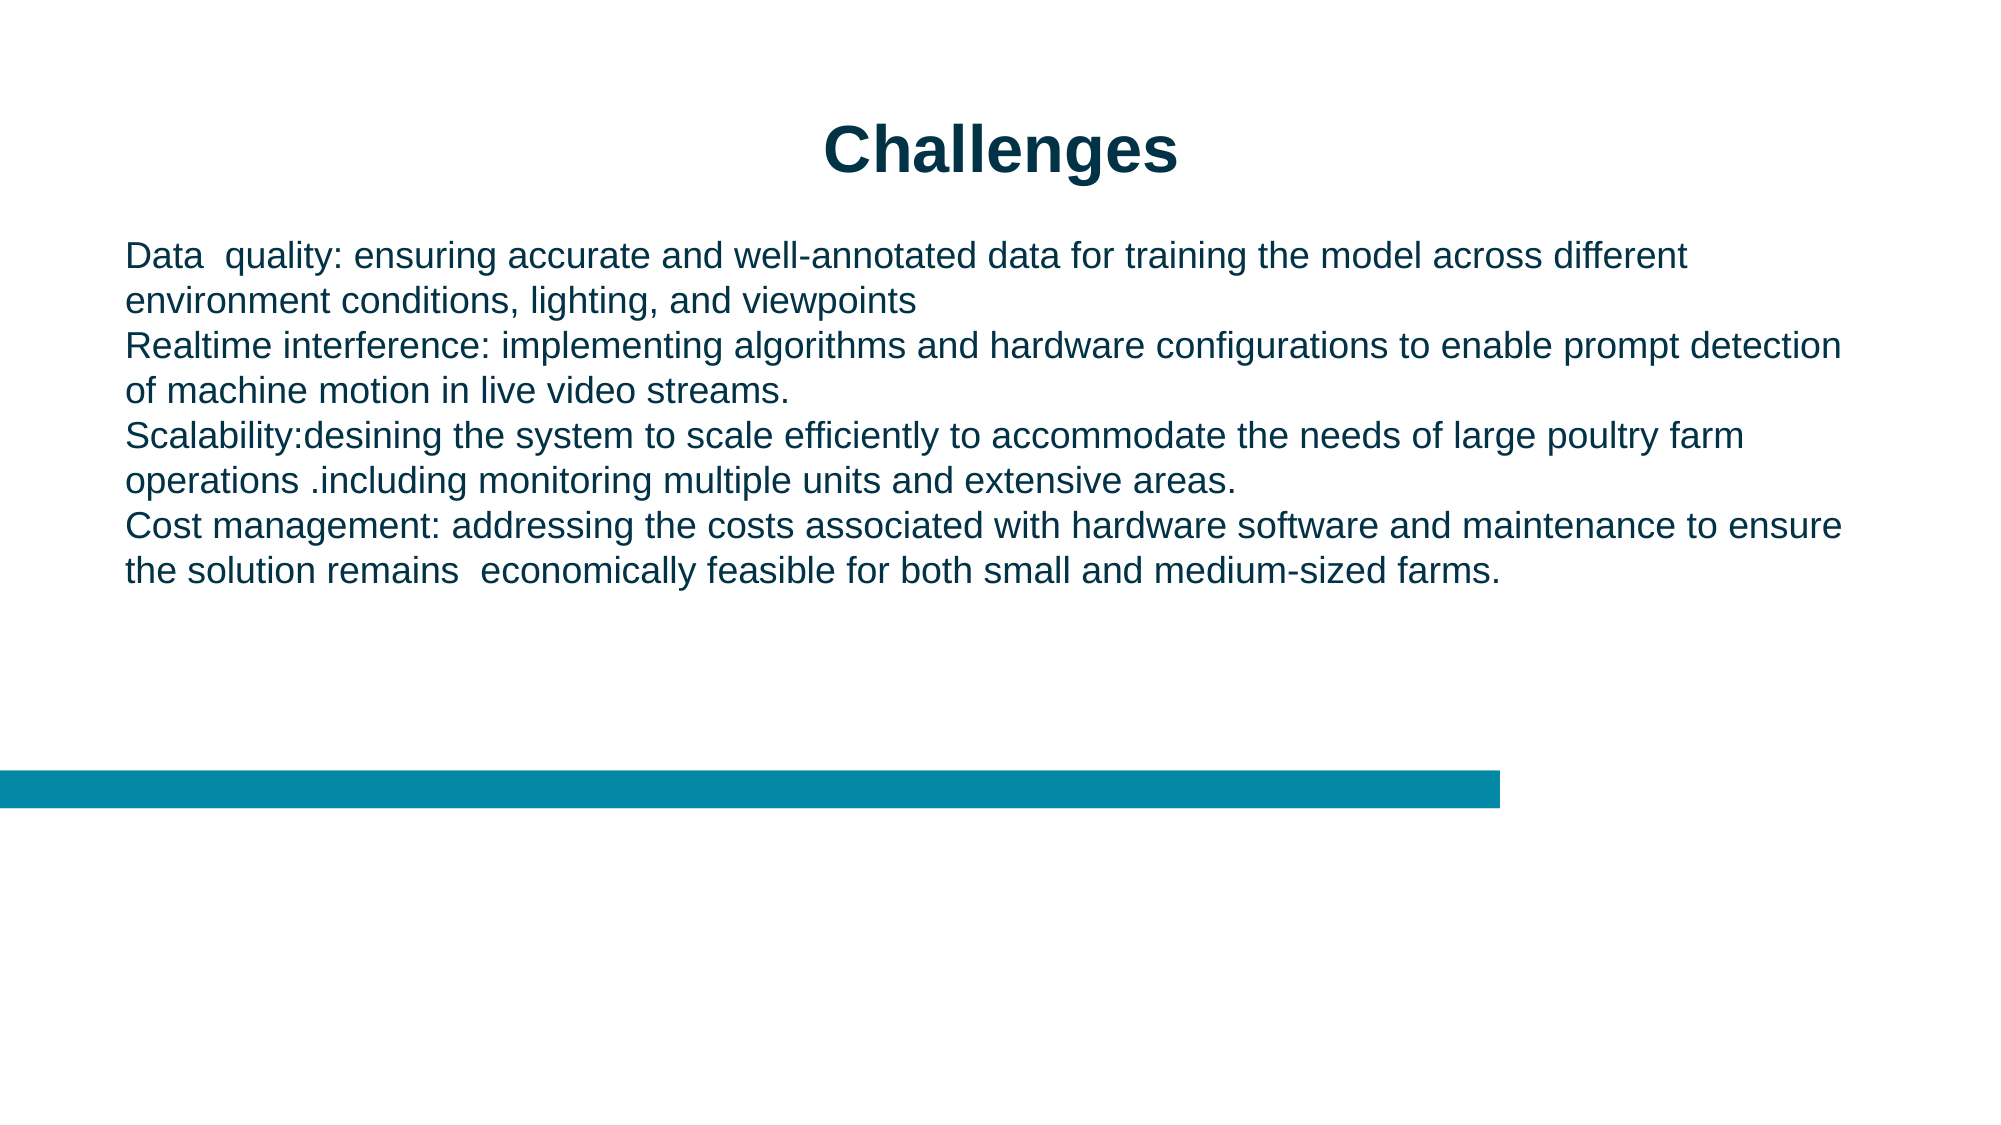

Challenges

Data  quality: ensuring accurate and well-annotated data for training the model across different environment conditions, lighting, and viewpoints
Realtime interference: implementing algorithms and hardware configurations to enable prompt detection of machine motion in live video streams.
Scalability:desining the system to scale efficiently to accommodate the needs of large poultry farm operations .including monitoring multiple units and extensive areas.
Cost management: addressing the costs associated with hardware software and maintenance to ensure the solution remains  economically feasible for both small and medium-sized farms.